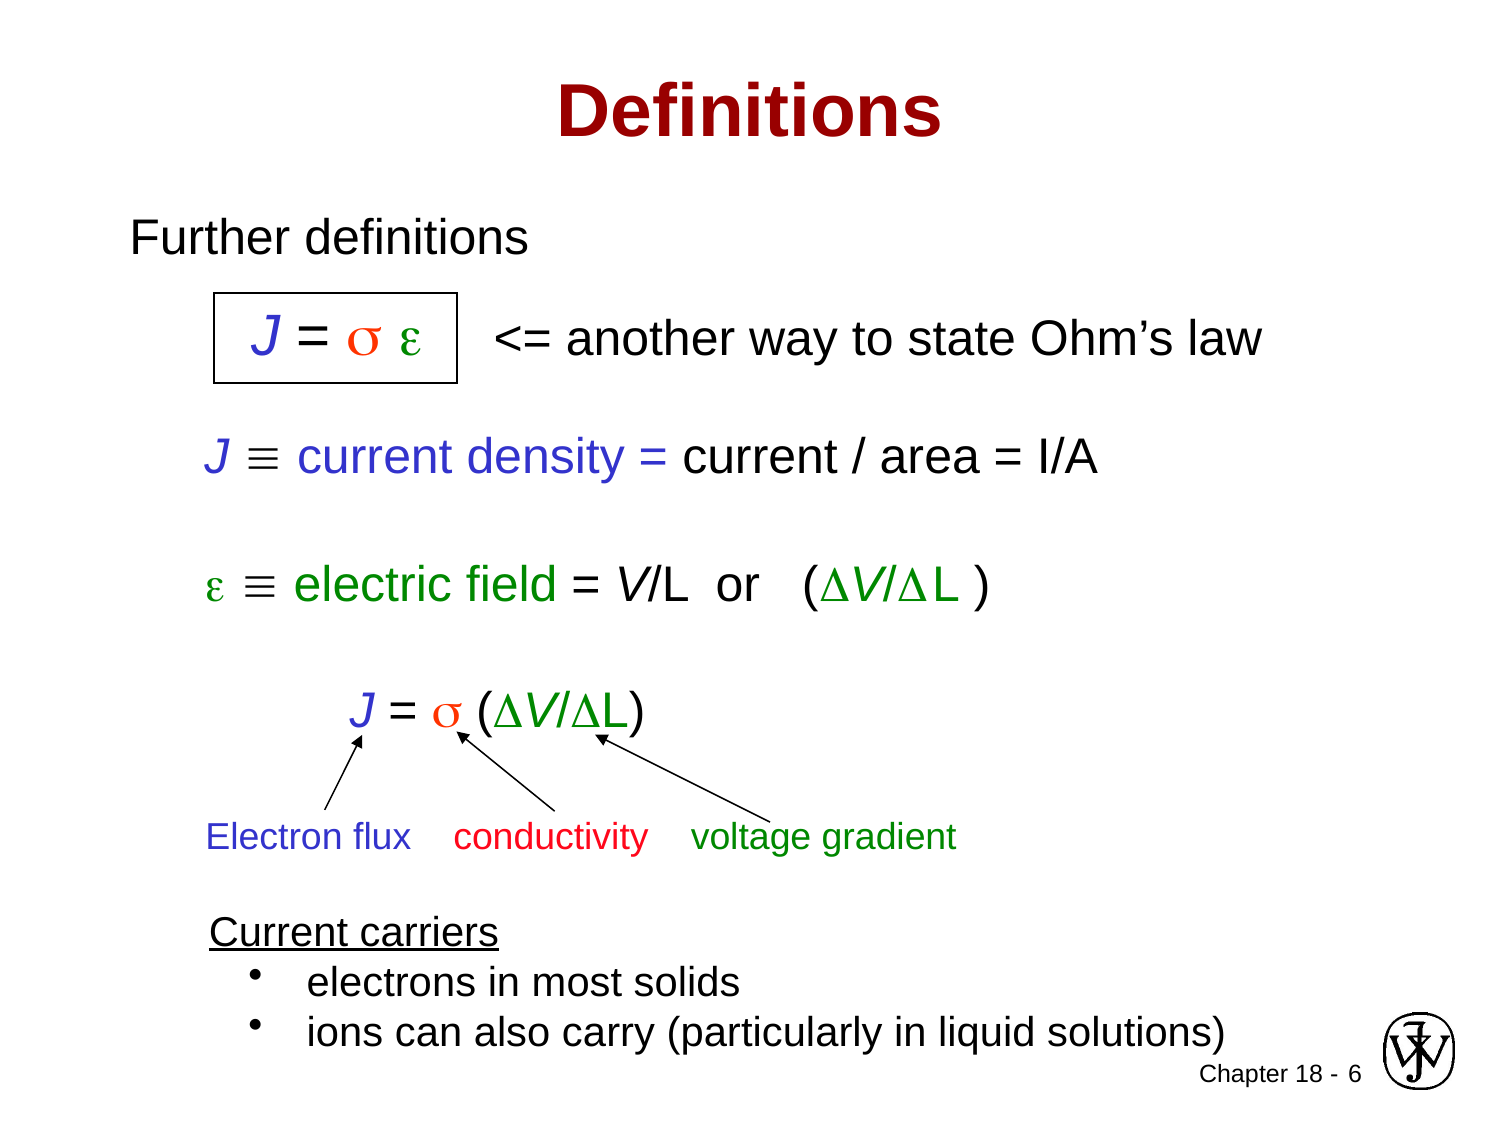

# Definitions
Further definitions

	J = σ ε     <= another way to state Ohm’s law

J ≡ current density = current / area = I/A

ε ≡ electric field = V/L  or   (ΔV/Δ L )

 J = σ (ΔV/ΔL)

Electron flux    conductivity    voltage gradient
Current carriers
  electrons in most solids
  ions can also carry (particularly in liquid solutions)
6